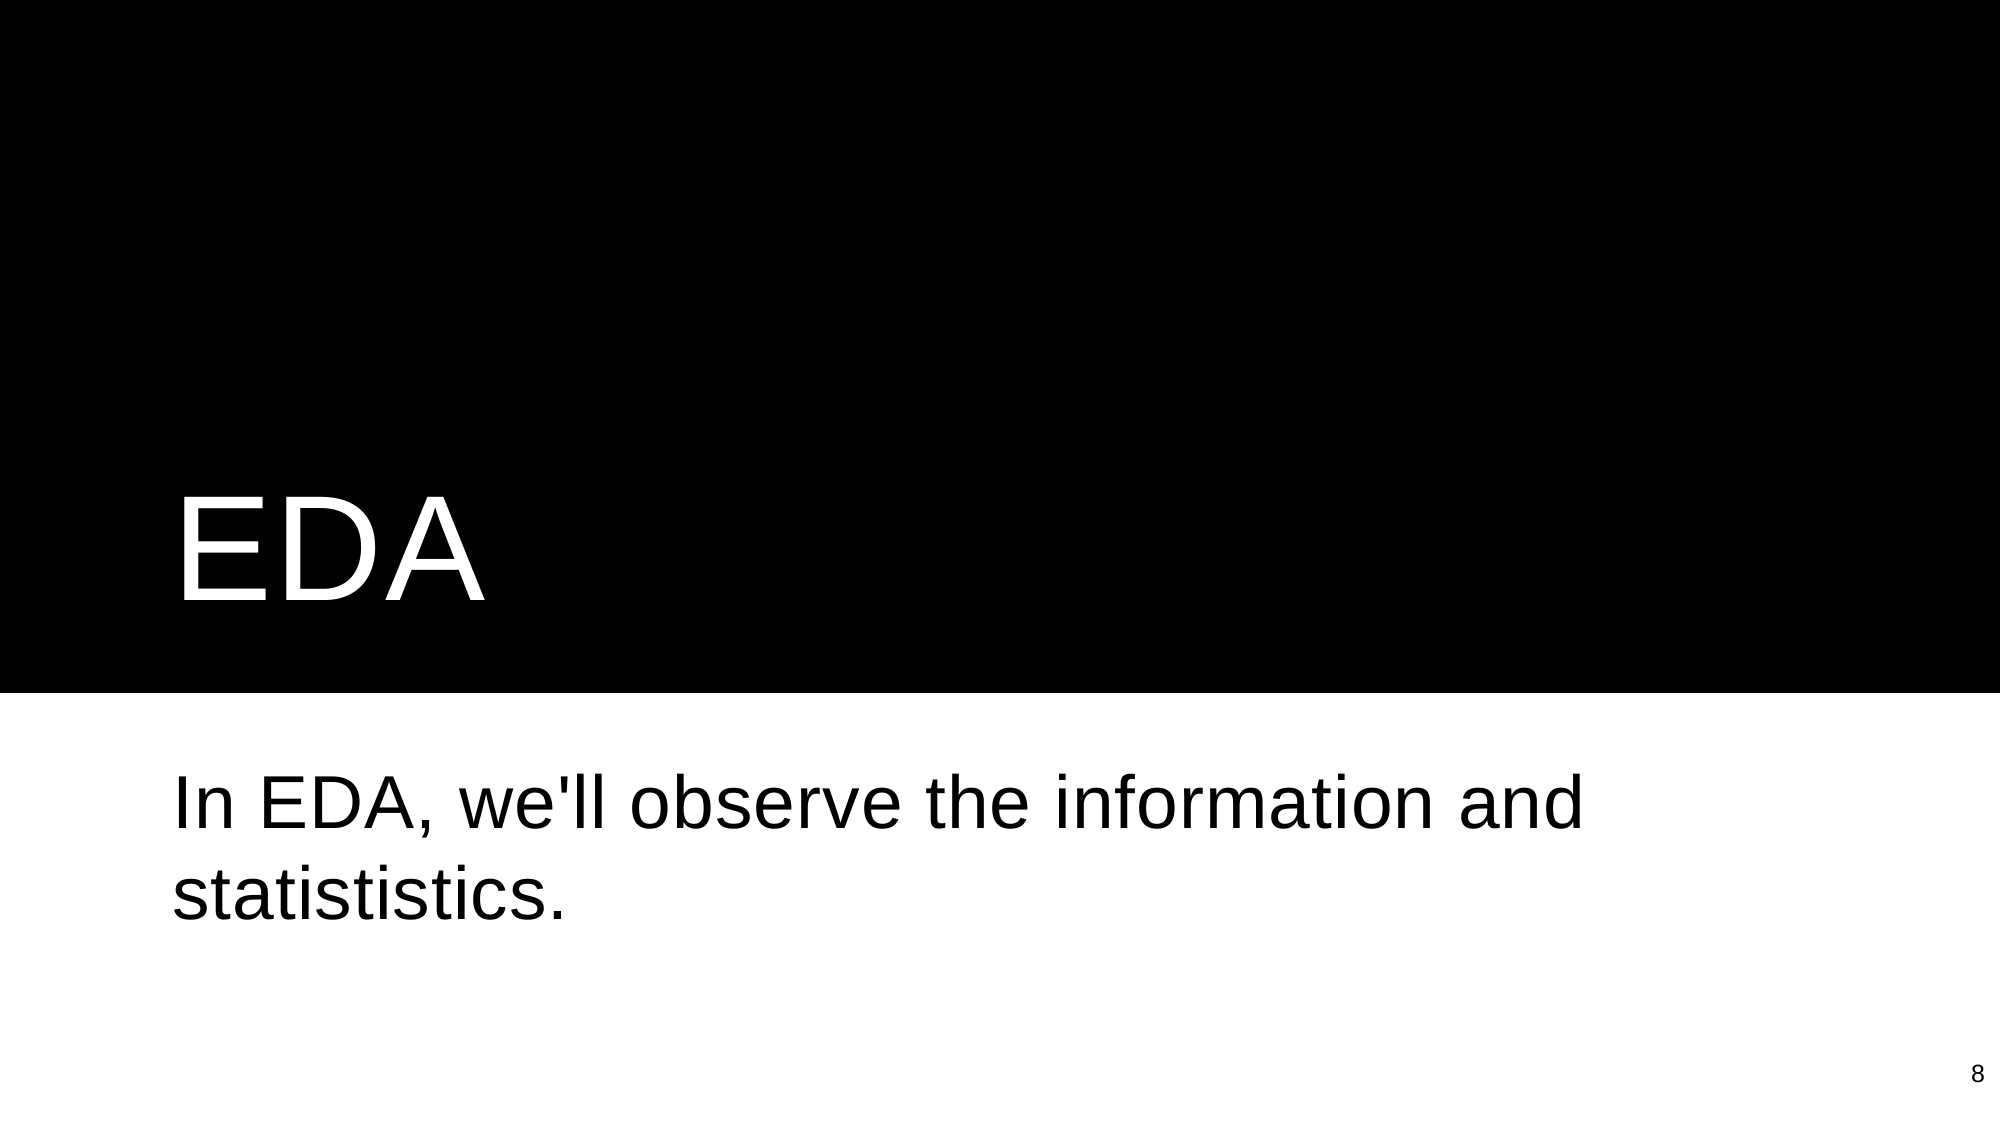

# EDA
In EDA, we'll observe the information and statististics.
8